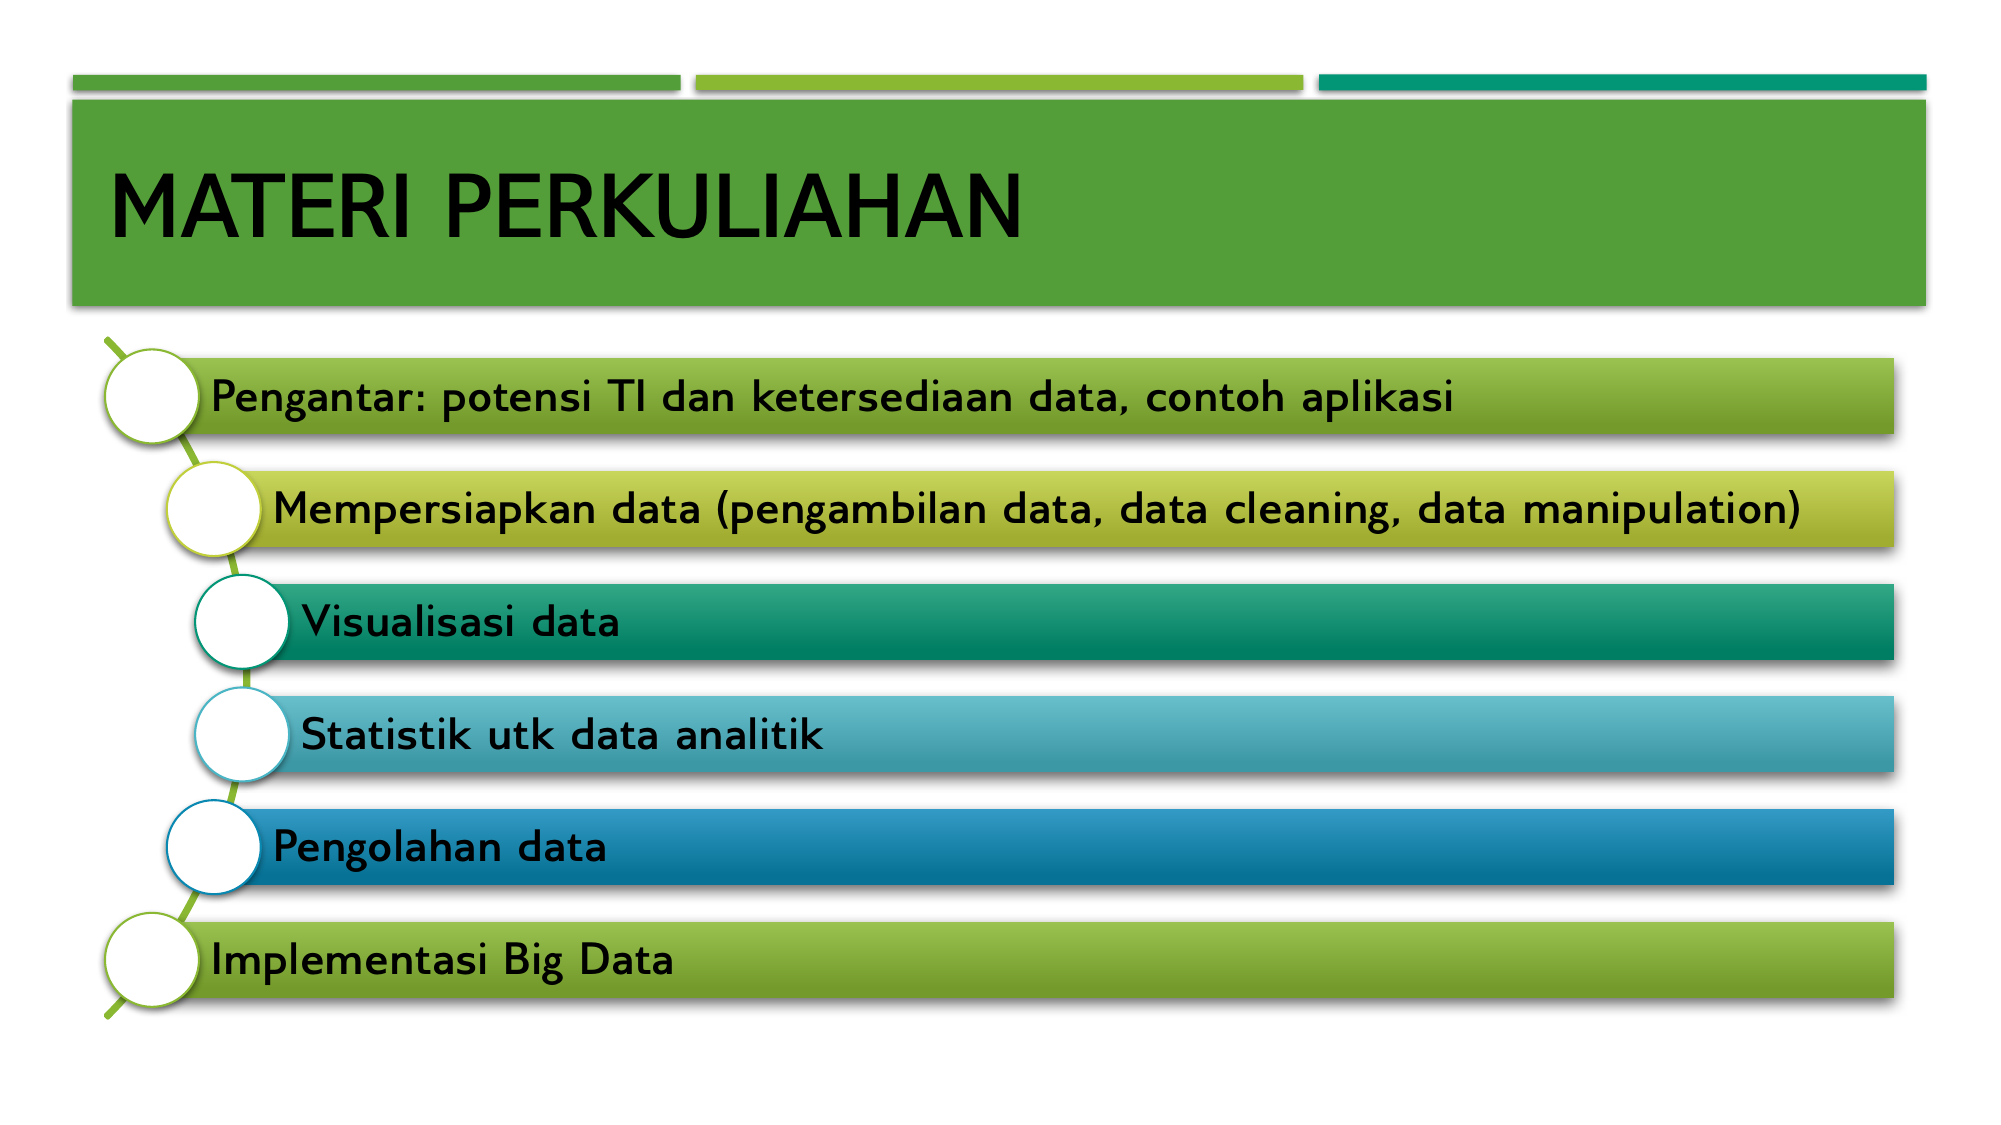

# Materi perkuliahan
Pengantar: potensi TI dan ketersediaan data, contoh aplikasi
Mempersiapkan data (pengambilan data, data cleaning, data manipulation)
Visualisasi data
Statistik utk data analitik
Pengolahan data
Implementasi Big Data